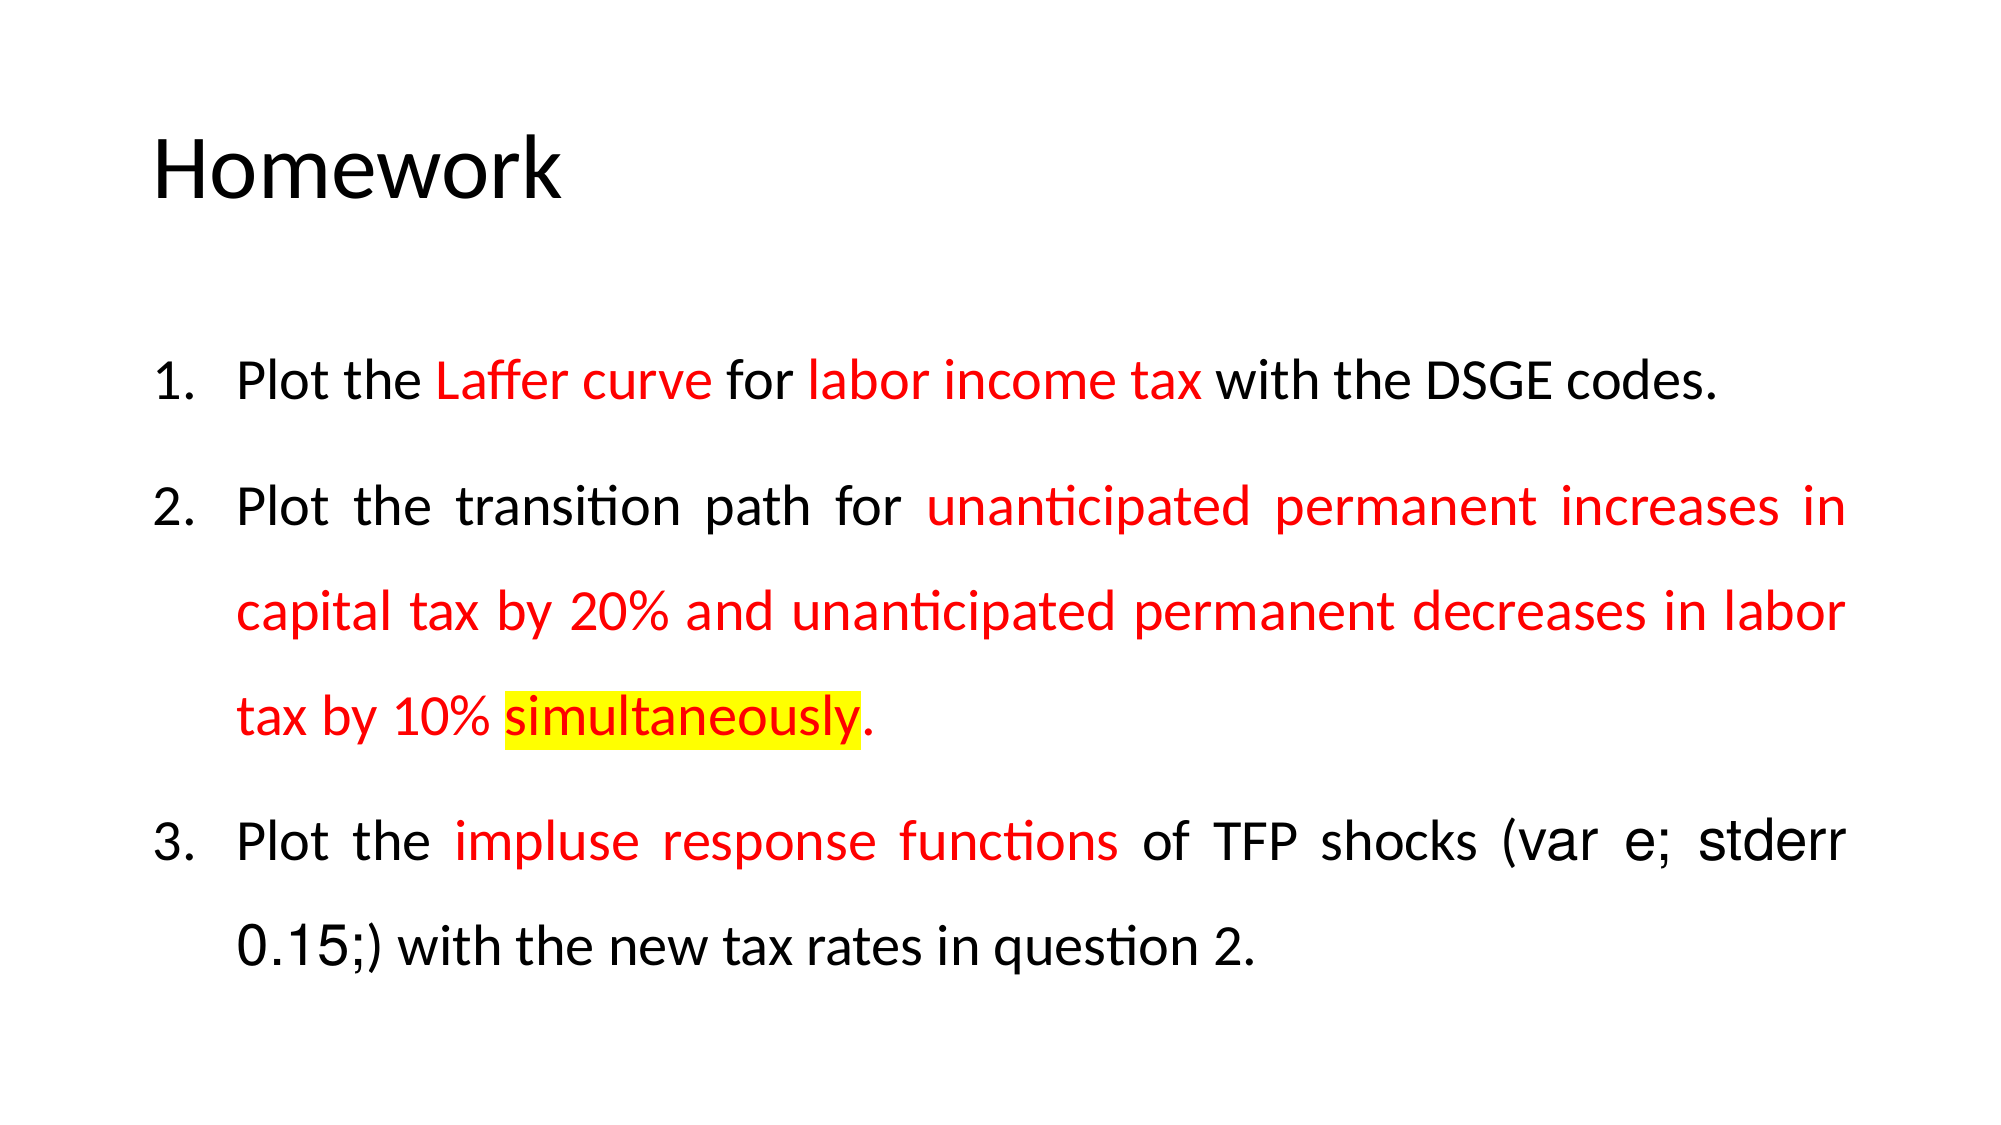

# Homework
Plot the Laffer curve for labor income tax with the DSGE codes.
Plot the transition path for unanticipated permanent increases in capital tax by 20% and unanticipated permanent decreases in labor tax by 10% simultaneously.
Plot the impluse response functions of TFP shocks (var e; stderr 0.15;) with the new tax rates in question 2.